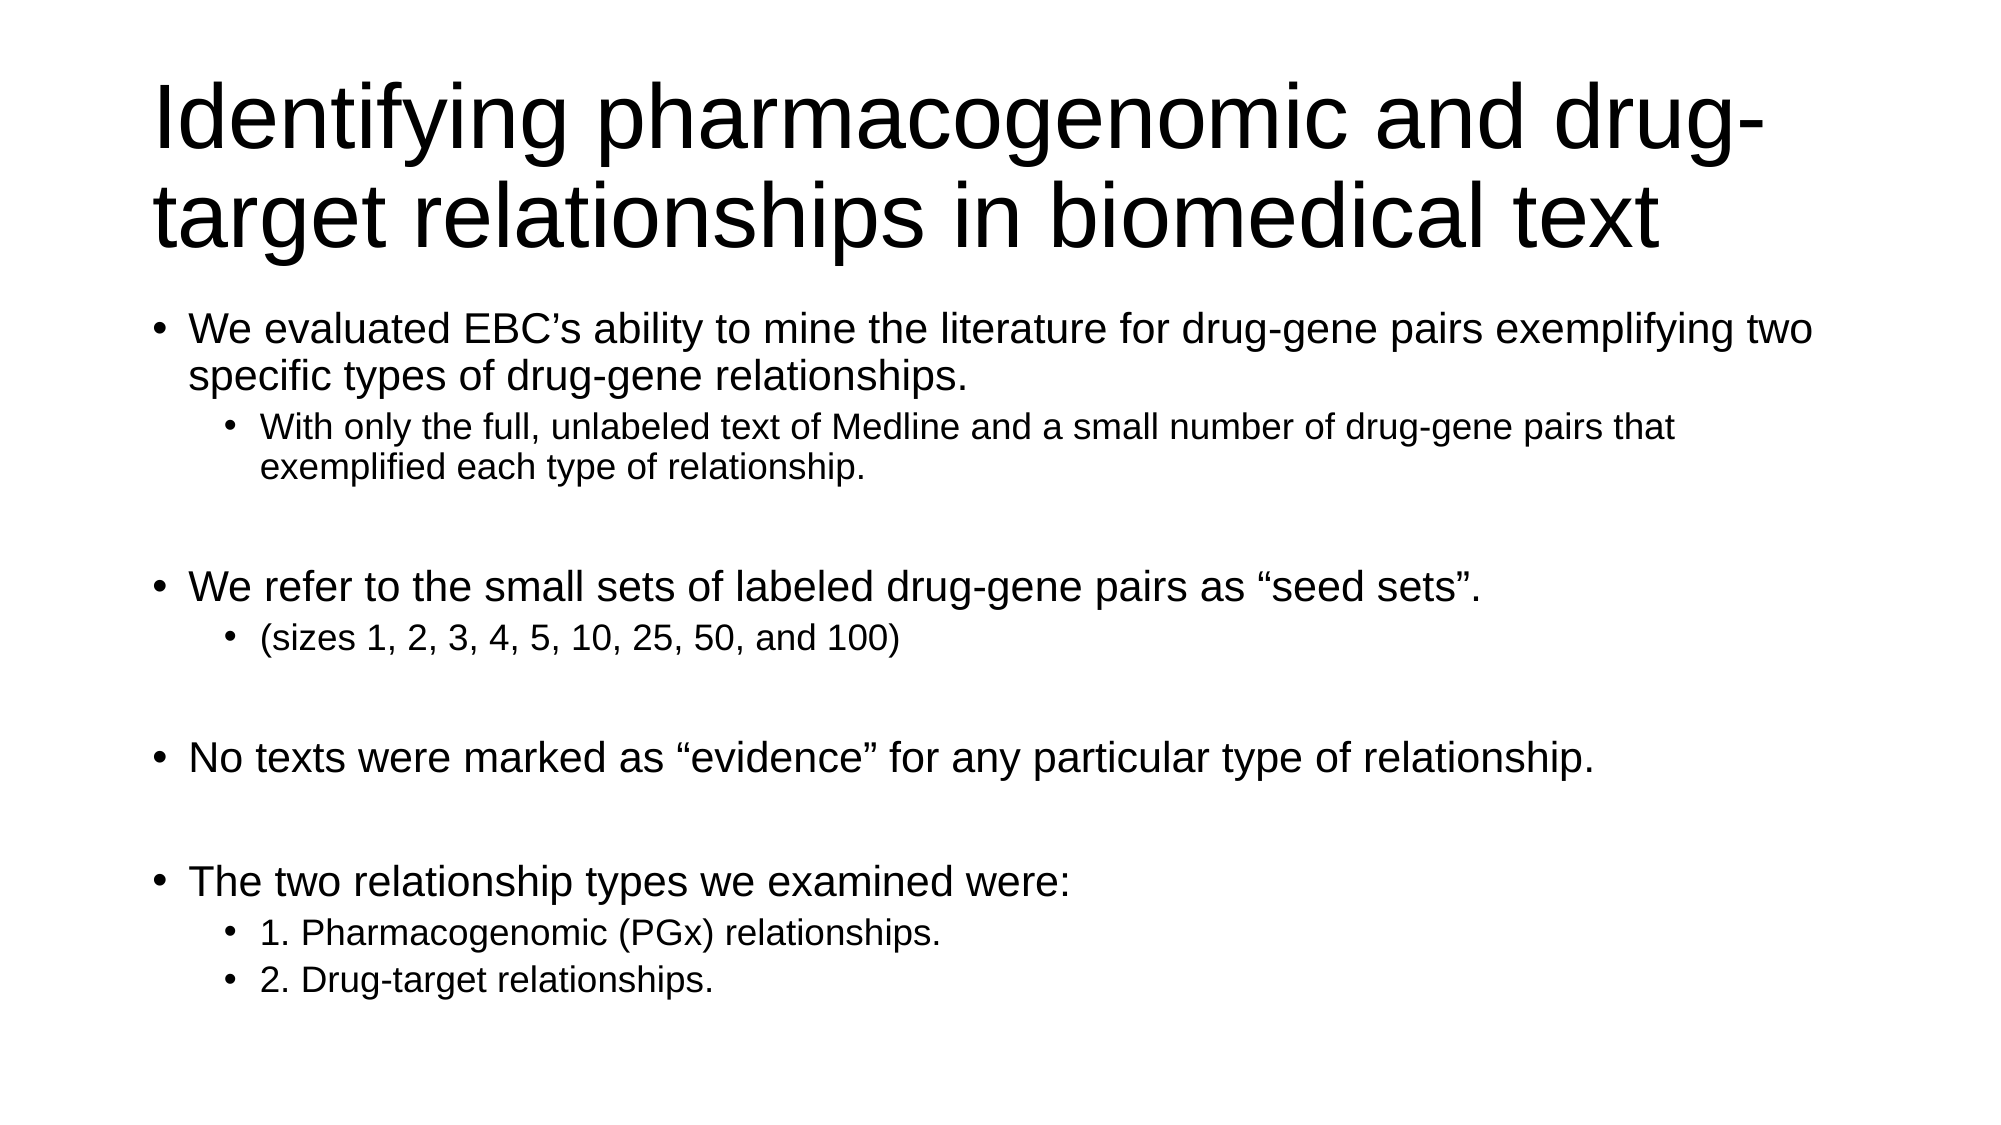

# Identifying pharmacogenomic and drug-target relationships in biomedical text
We evaluated EBC’s ability to mine the literature for drug-gene pairs exemplifying two specific types of drug-gene relationships.
With only the full, unlabeled text of Medline and a small number of drug-gene pairs that exemplified each type of relationship.

We refer to the small sets of labeled drug-gene pairs as “seed sets”.
(sizes 1, 2, 3, 4, 5, 10, 25, 50, and 100)

No texts were marked as “evidence” for any particular type of relationship.

The two relationship types we examined were:
1. Pharmacogenomic (PGx) relationships.
2. Drug-target relationships.